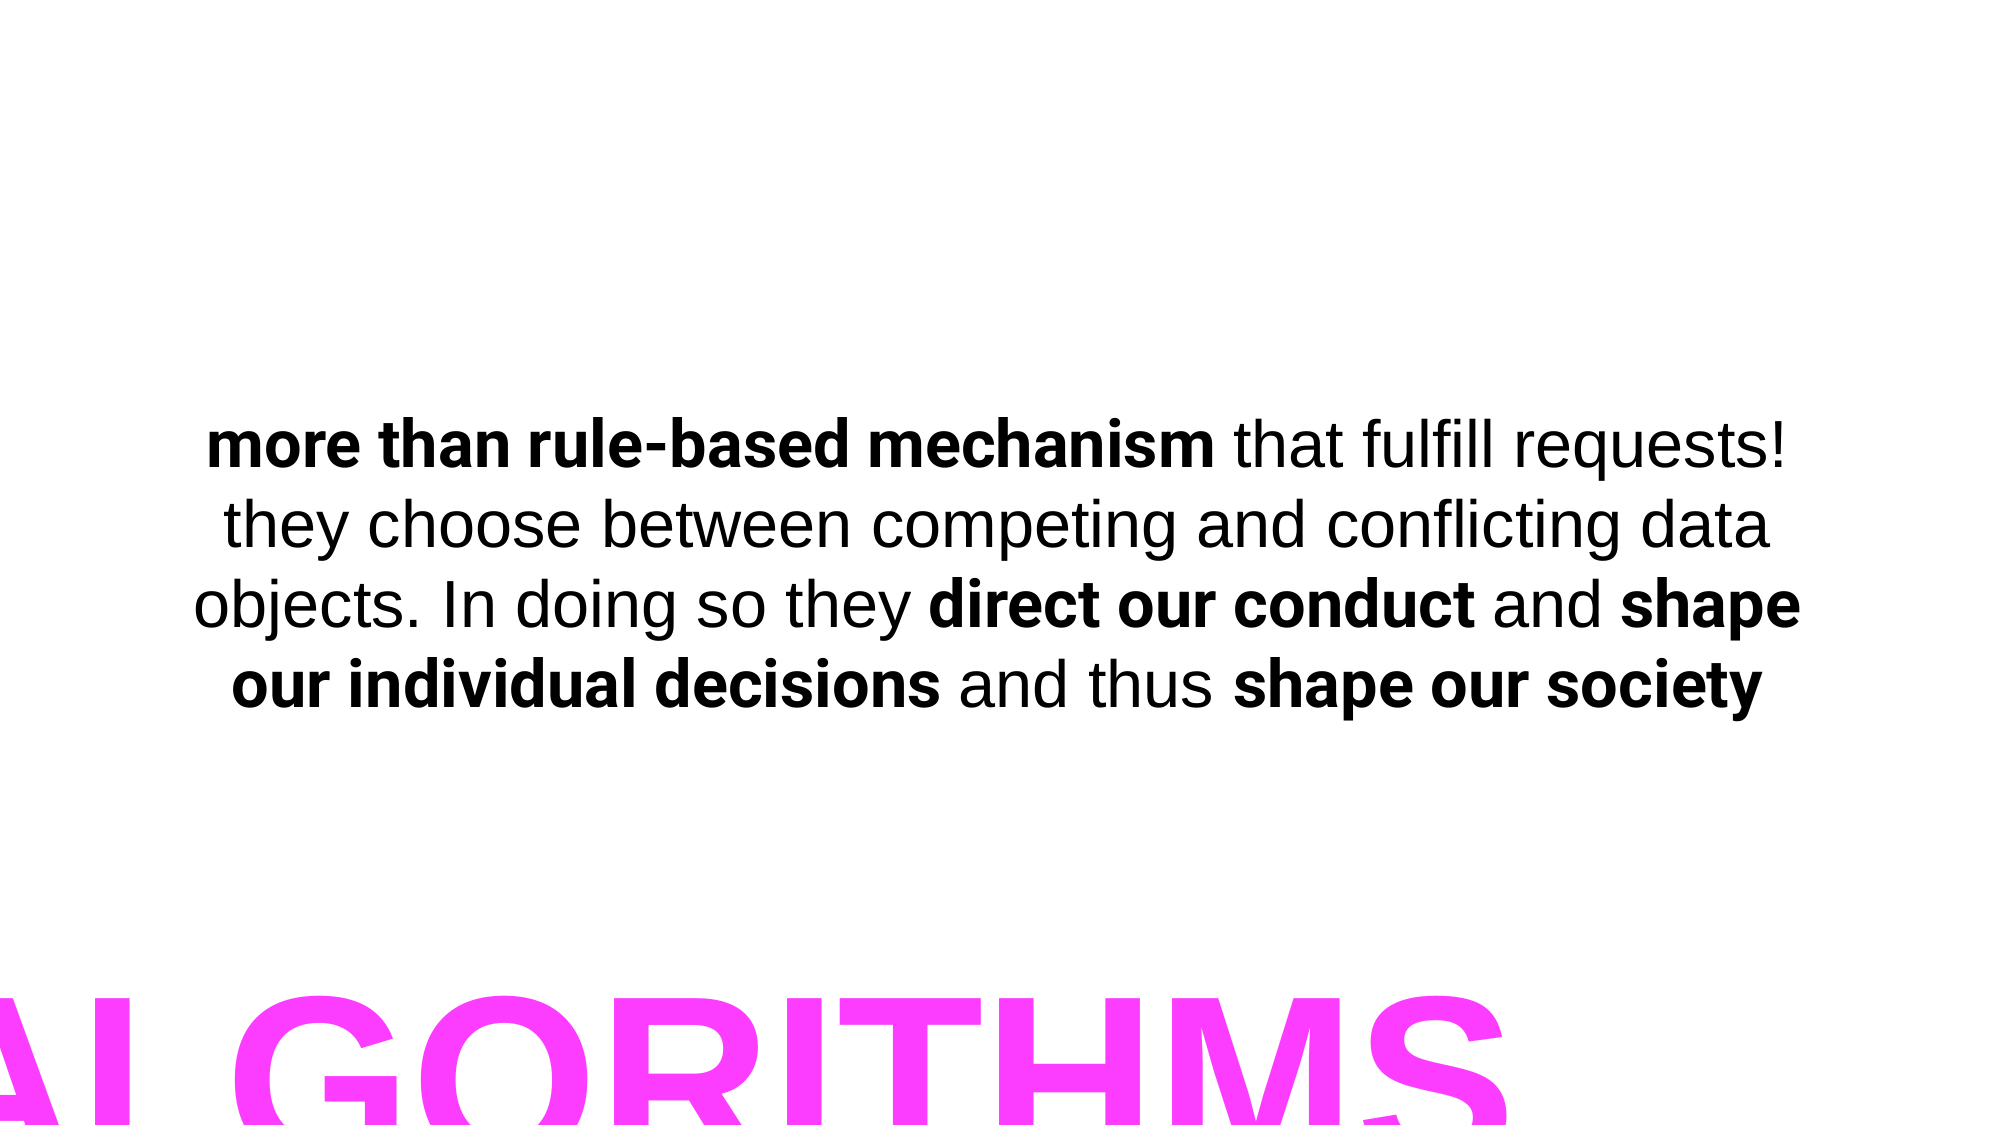

more than rule-based mechanism that fulfill requests! they choose between competing and conflicting data objects. In doing so they direct our conduct and shape our individual decisions and thus shape our society
ALGORITHMS